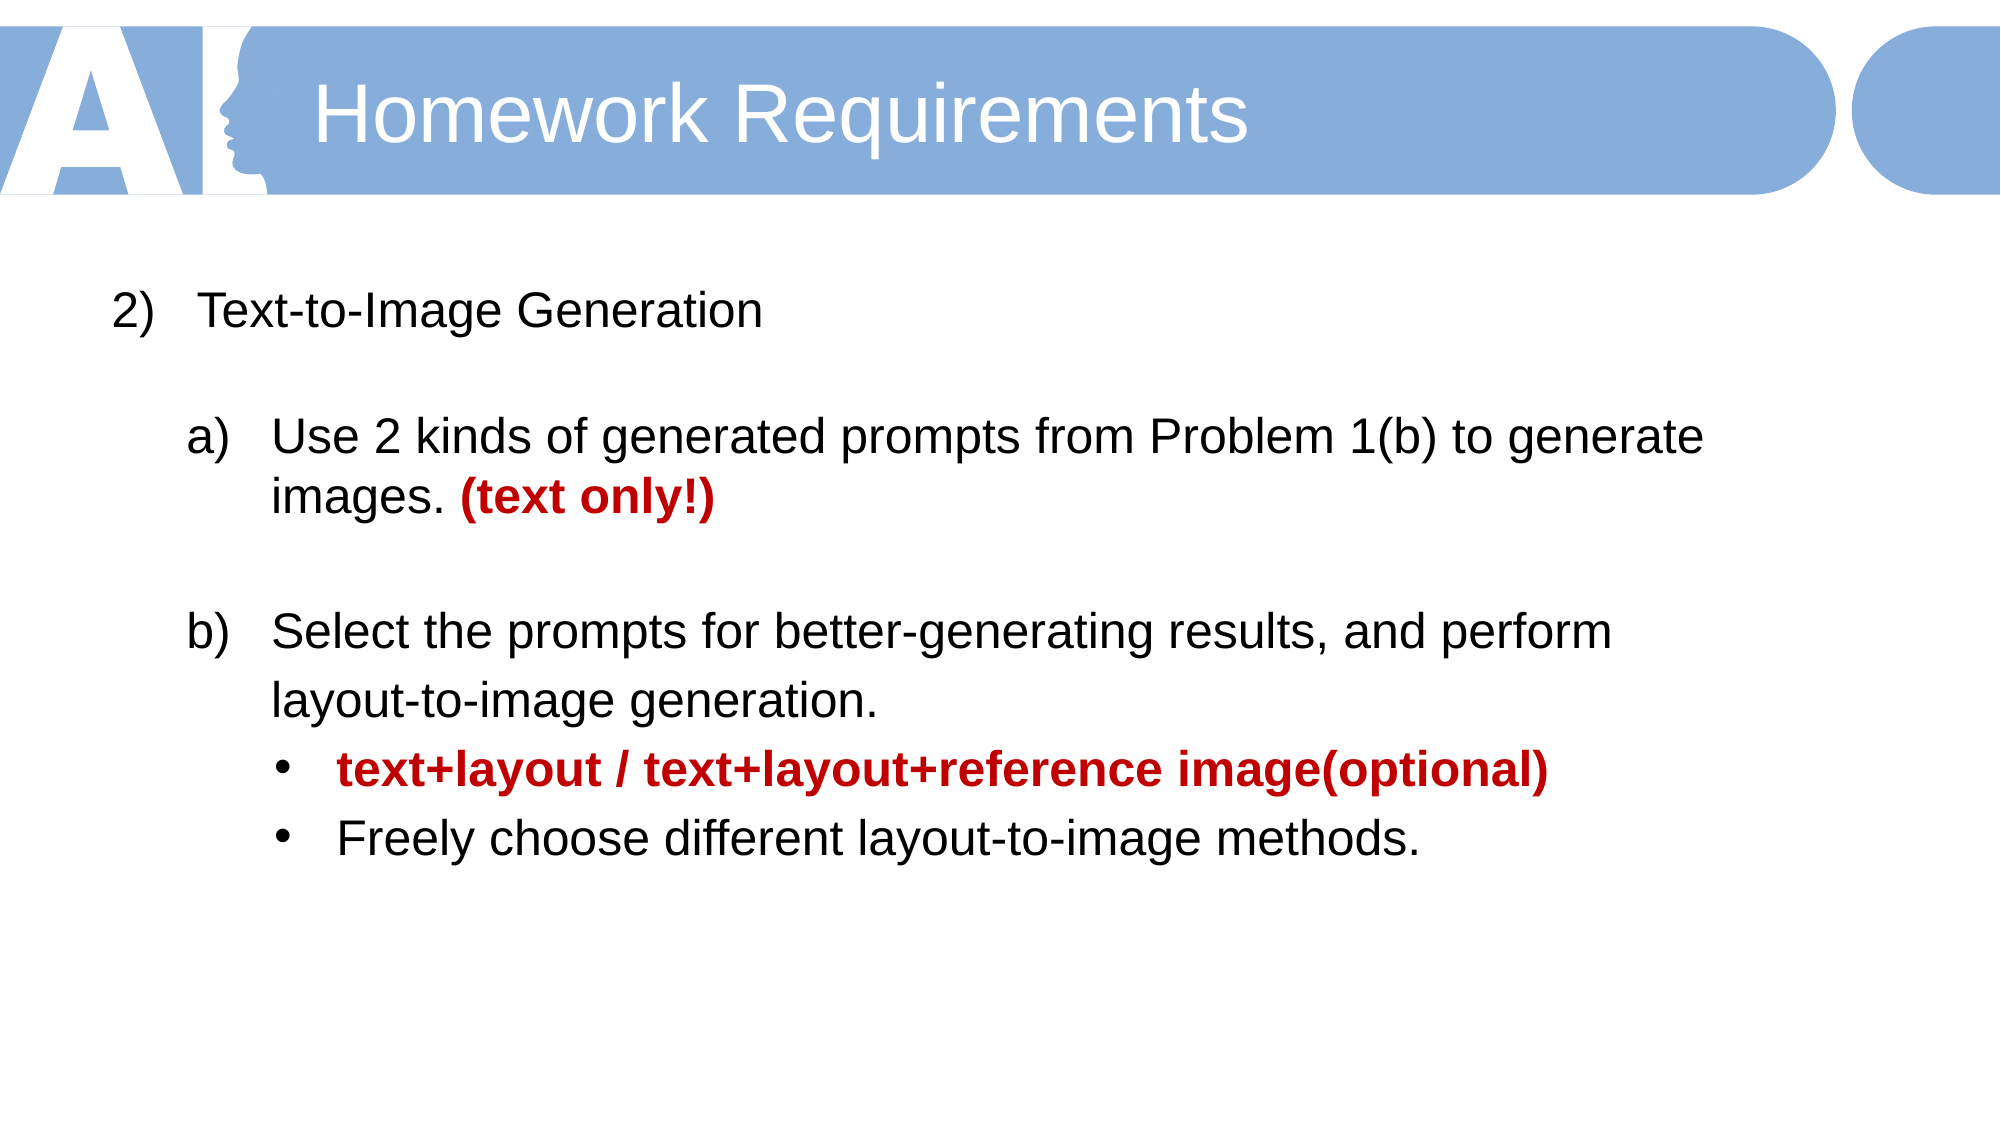

Homework Requirements
2)   Text-to-Image Generation
Use 2 kinds of generated prompts from Problem 1(b) to generate images. (text only!)
Select the prompts for better-generating results, and perform layout-to-image generation.
text+layout / text+layout+reference image(optional)
Freely choose different layout-to-image methods.